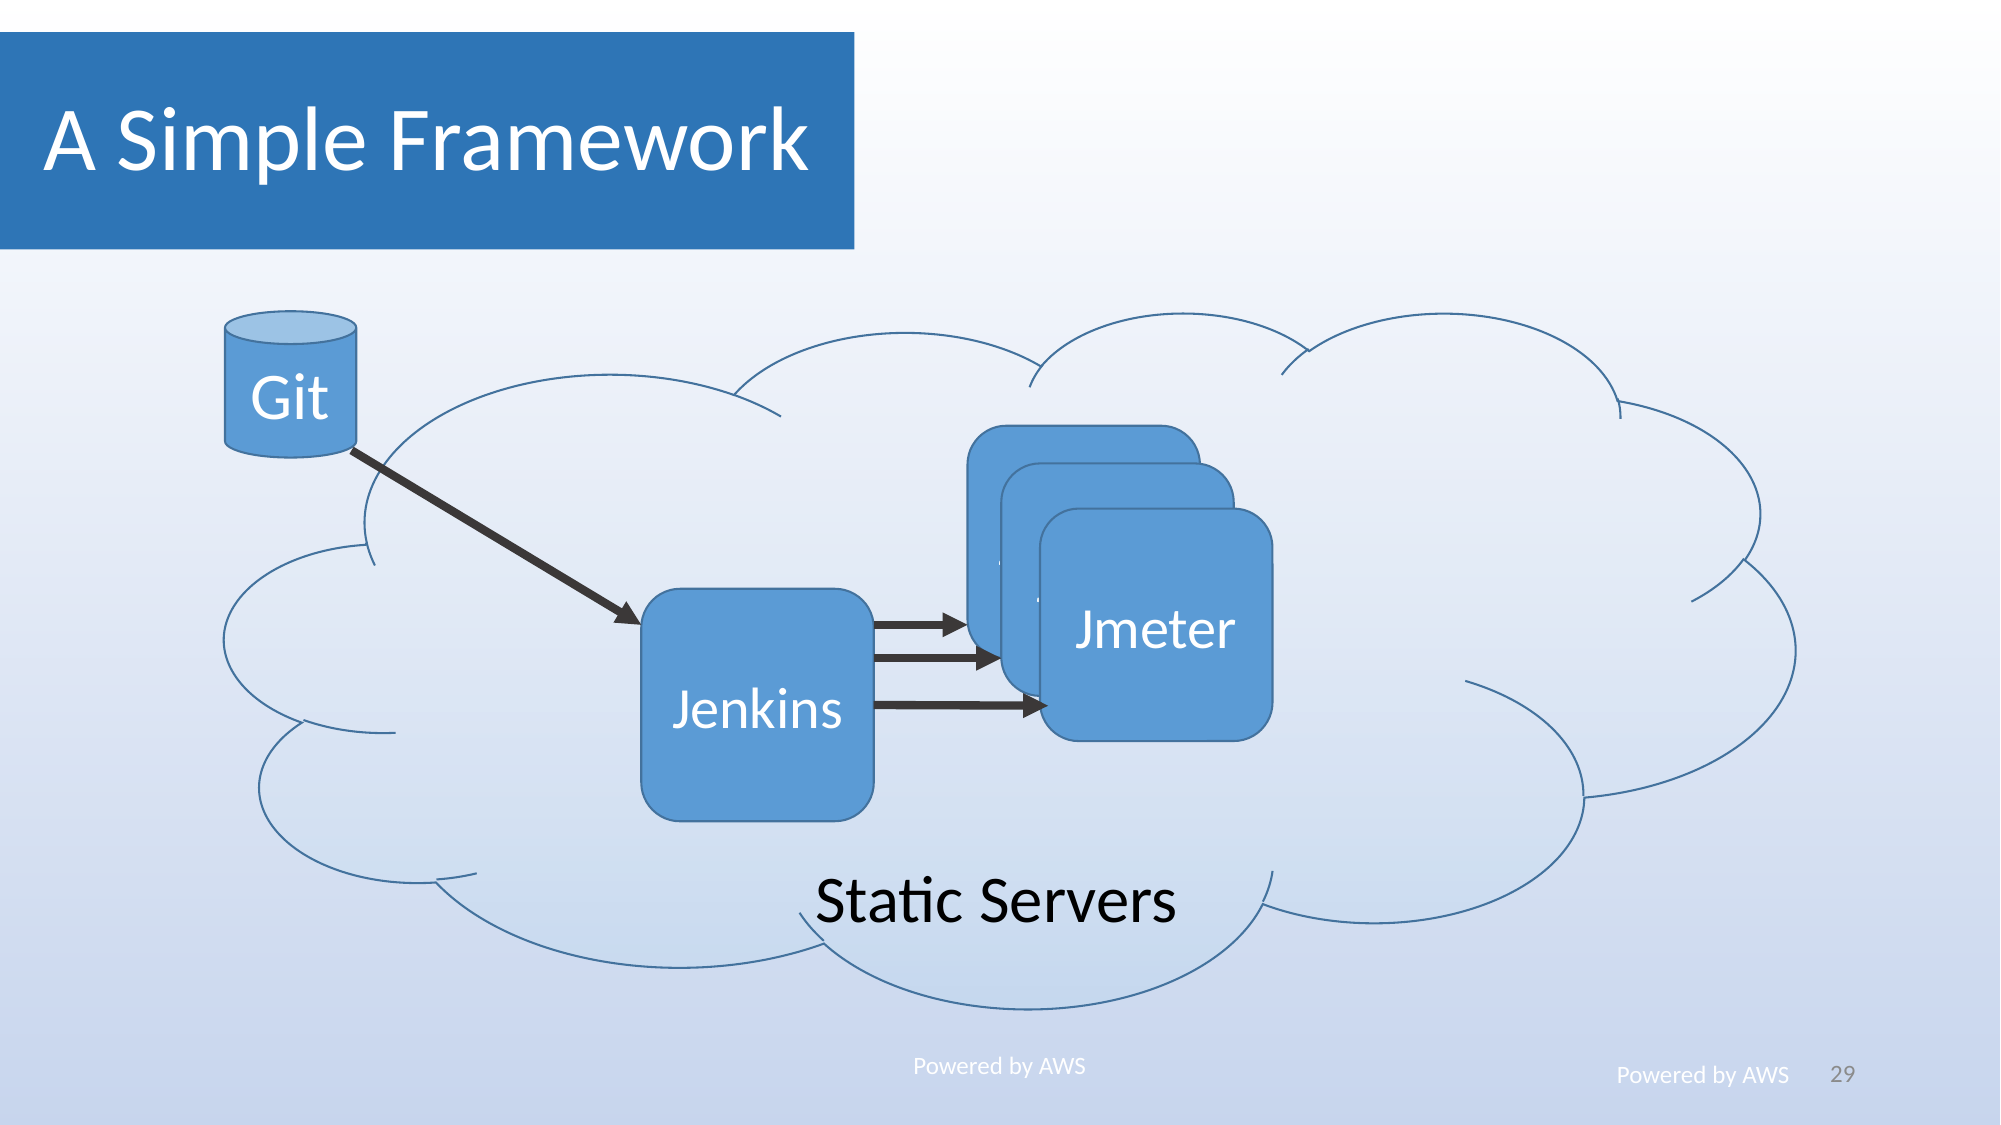

A Simple Framework

Git
Jenkins
Jmeter
Jmeter
Jenkins
Static Servers
29